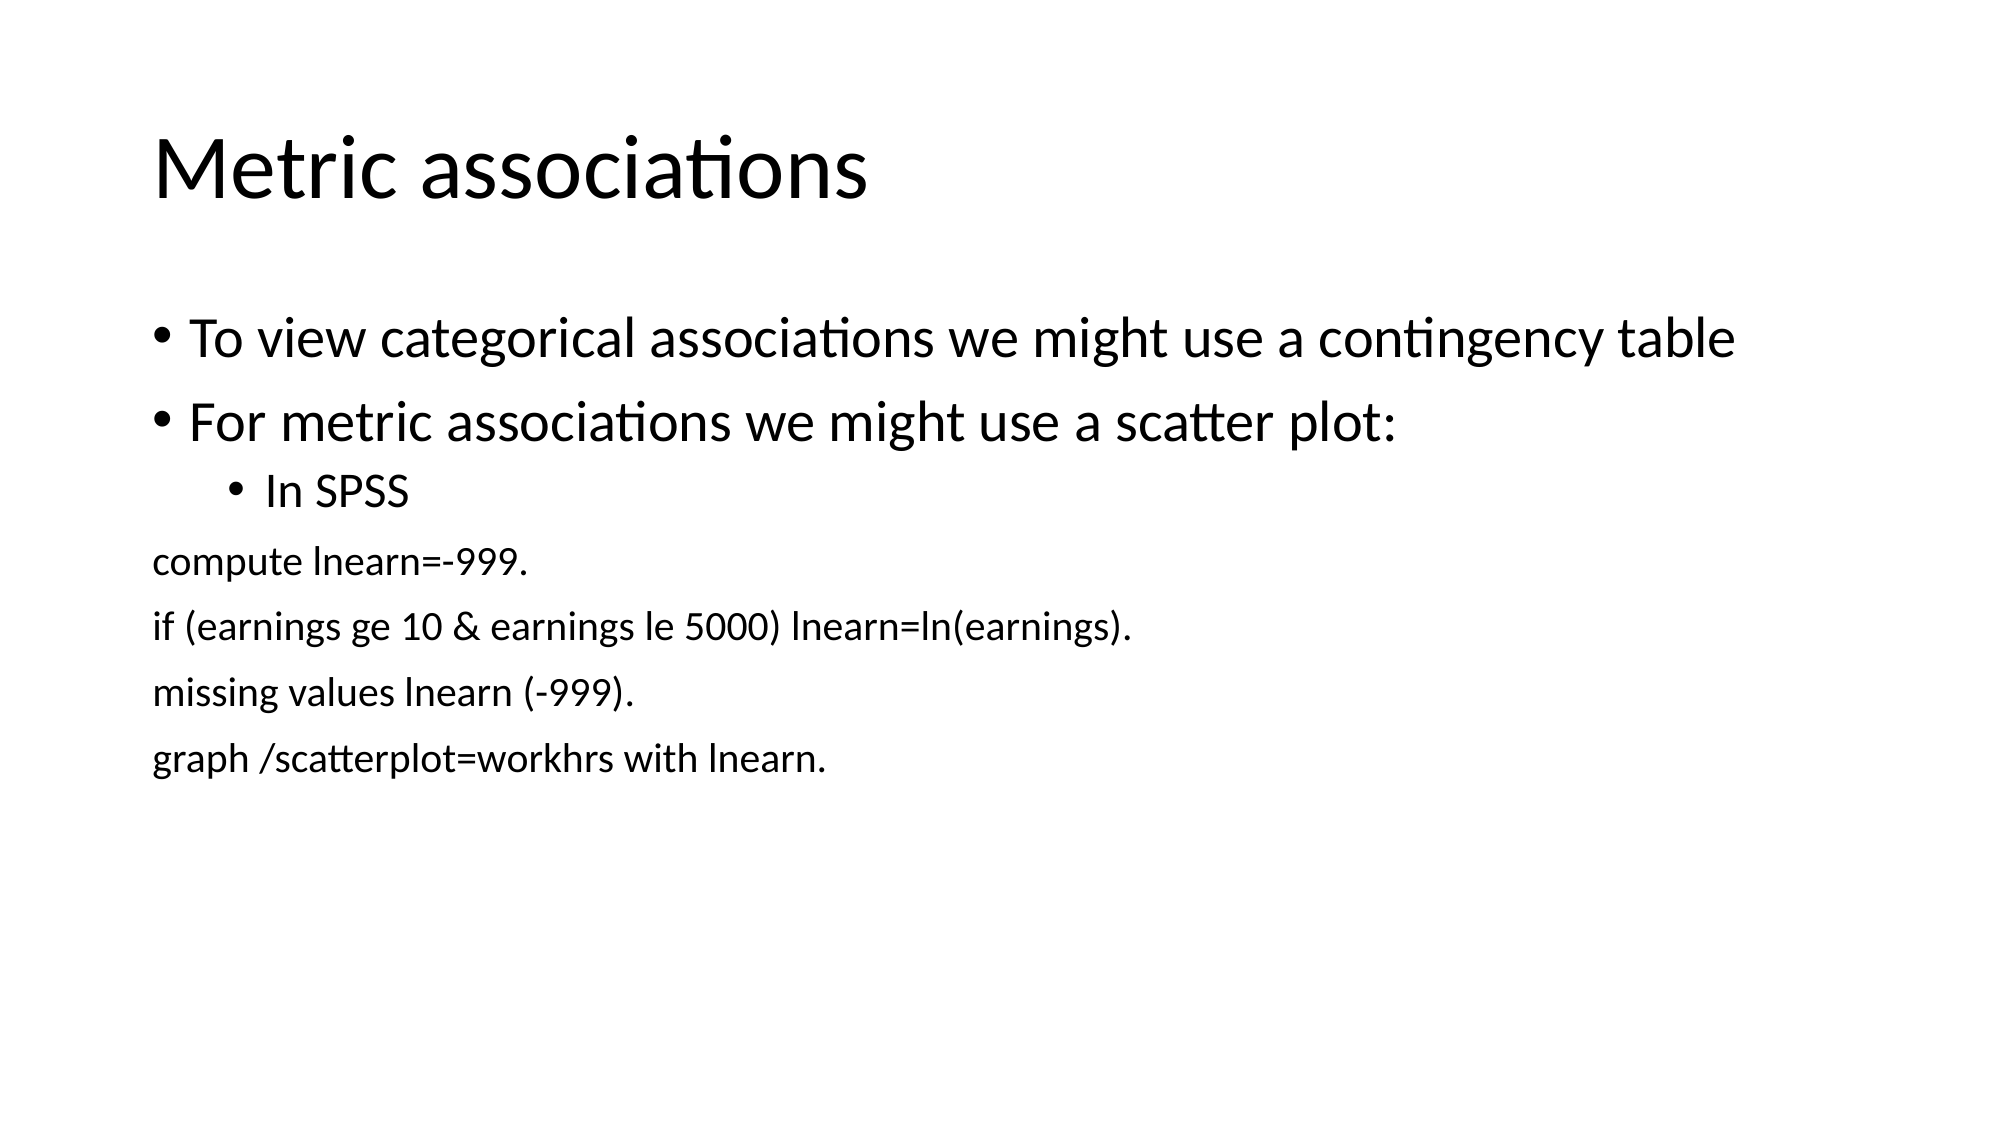

# Metric associations
To view categorical associations we might use a contingency table
For metric associations we might use a scatter plot:
In SPSS
compute lnearn=-999.
if (earnings ge 10 & earnings le 5000) lnearn=ln(earnings).
missing values lnearn (-999).
graph /scatterplot=workhrs with lnearn.